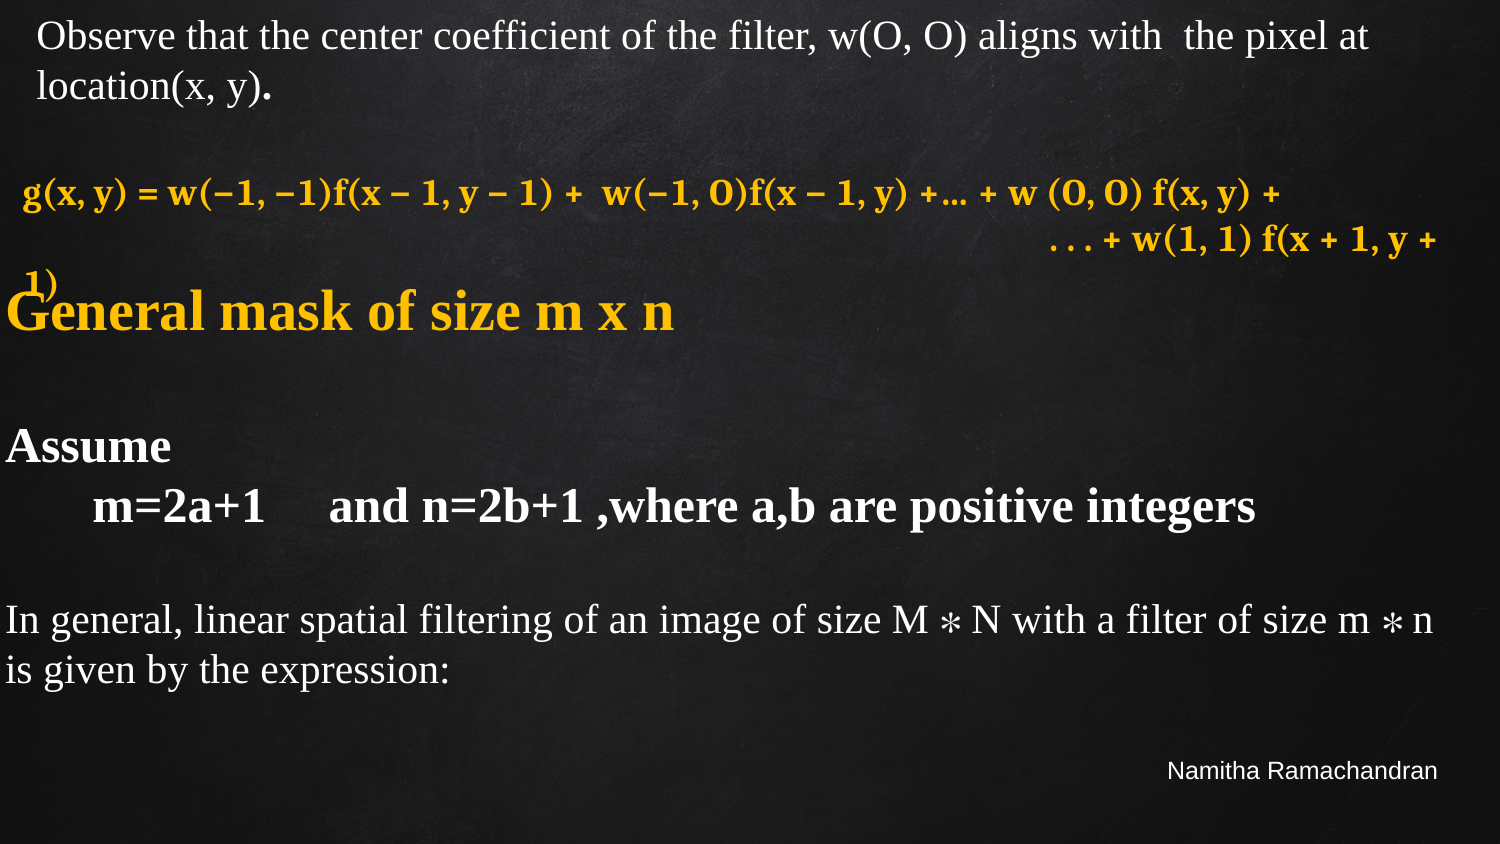

Observe that the center coefficient of the filter, w(O, O) aligns with  the pixel at location(x, y).

g(x, y) = w(−1, −1)f(x − 1, y − 1) +  w(−1, O)f(x − 1, y) +… + w (O, O) f(x, y) +
                                                                                                                        . . . + w(1, 1) f(x + 1, y + 1)

General mask of size m x n

Assume
       m=2a+1     and n=2b+1 ,where a,b are positive integers

In general, linear spatial filtering of an image of size M ∗ N with a filter of size m ∗ n is given by the expression: